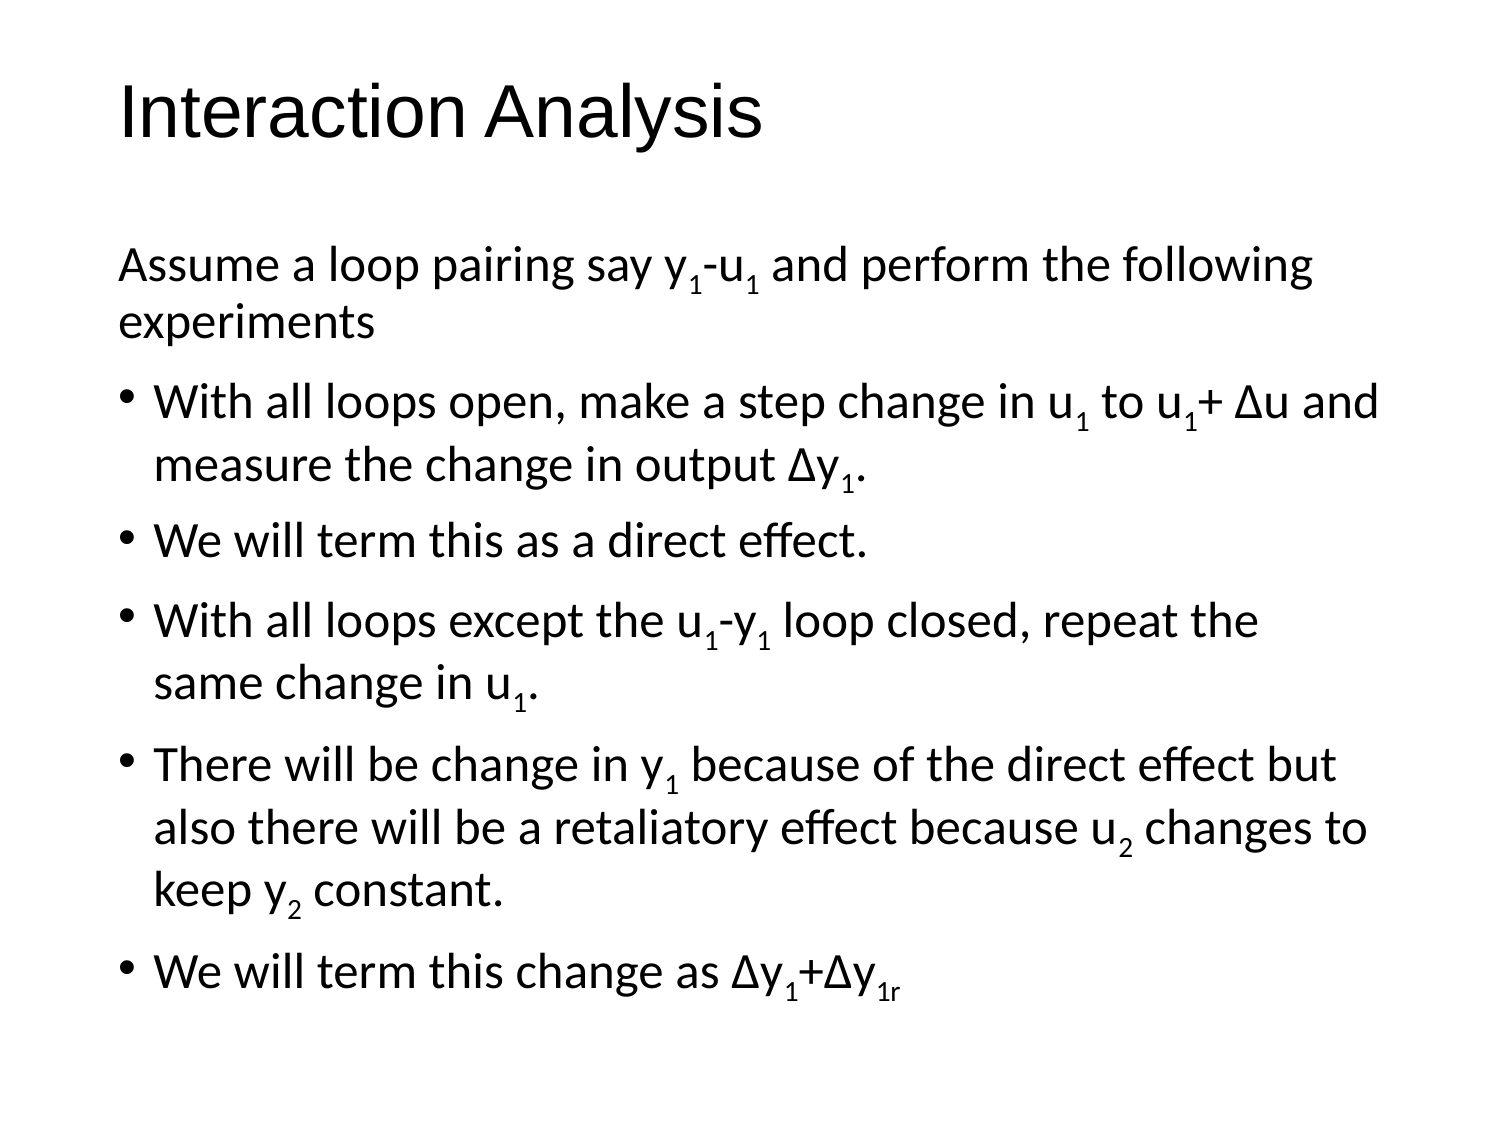

# Interaction Analysis
Assume a loop pairing say y1-u1 and perform the following experiments
With all loops open, make a step change in u1 to u1+ Δu and measure the change in output Δy1.
We will term this as a direct effect.
With all loops except the u1-y1 loop closed, repeat the same change in u1.
There will be change in y1 because of the direct effect but also there will be a retaliatory effect because u2 changes to keep y2 constant.
We will term this change as Δy1+Δy1r